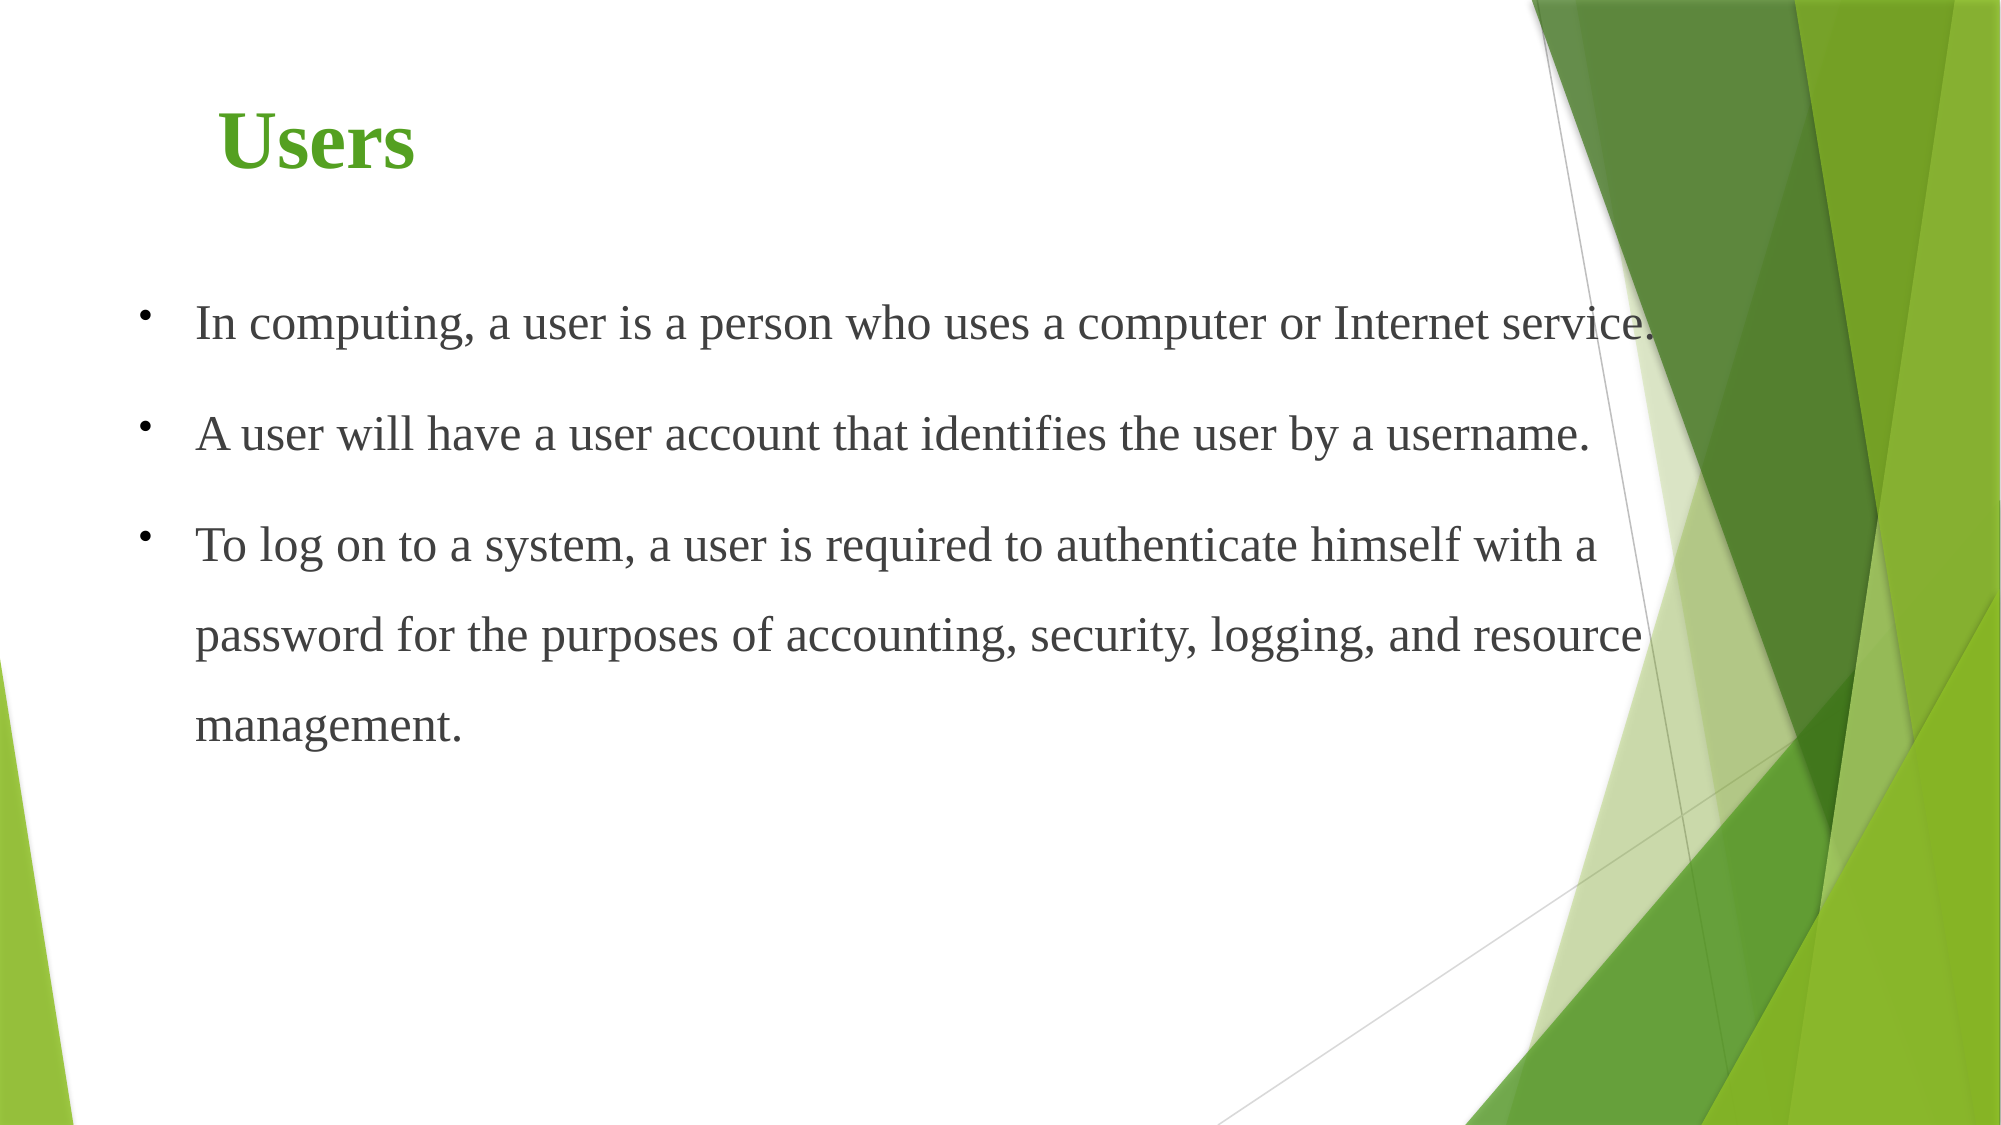

# Users
In computing, a user is a person who uses a computer or Internet service.
A user will have a user account that identifies the user by a username.
To log on to a system, a user is required to authenticate himself with a password for the purposes of accounting, security, logging, and resource management.